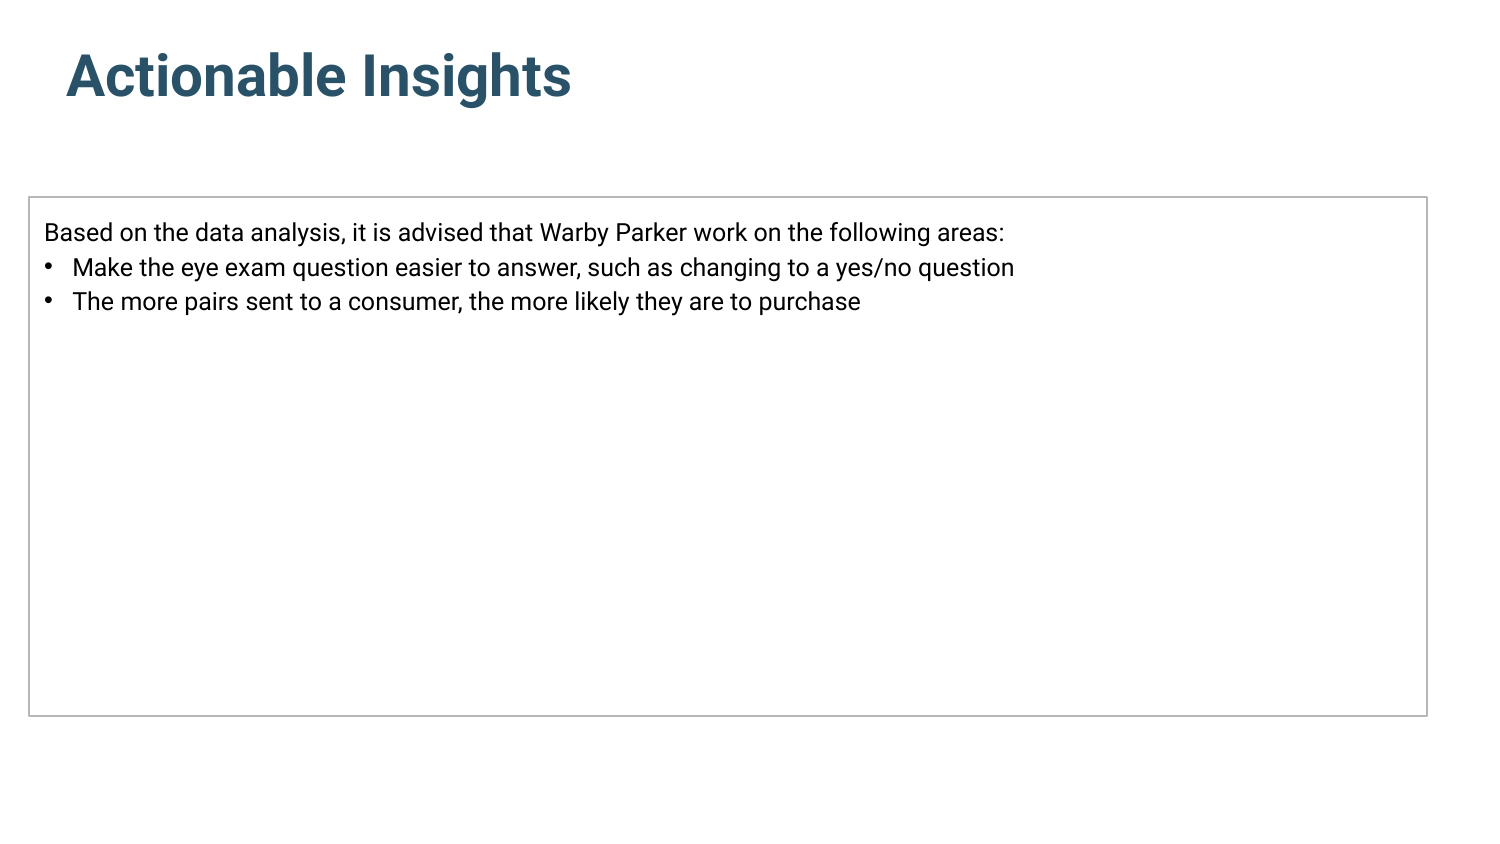

# Actionable Insights
Based on the data analysis, it is advised that Warby Parker work on the following areas:
Make the eye exam question easier to answer, such as changing to a yes/no question
The more pairs sent to a consumer, the more likely they are to purchase